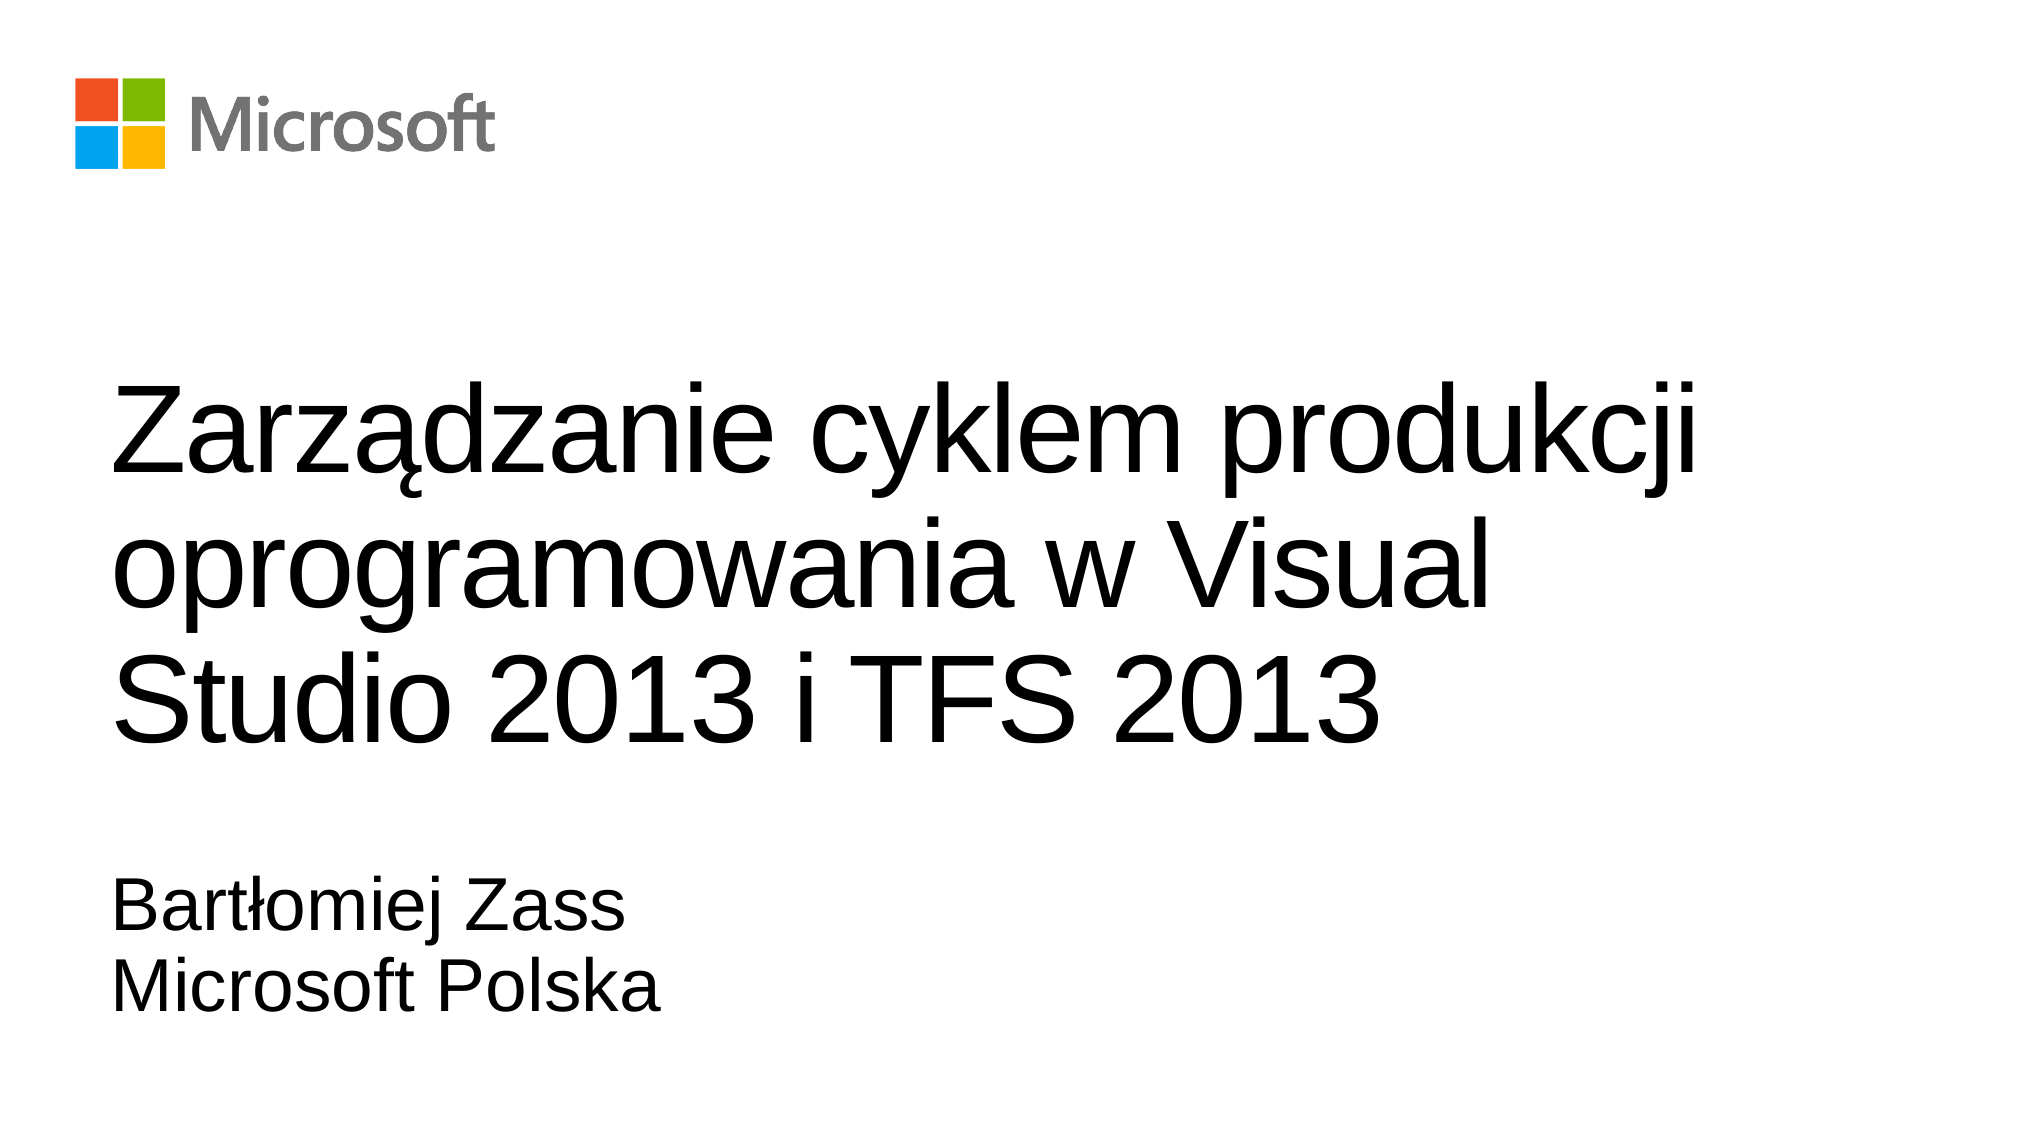

# Zarządzanie cyklem produkcji oprogramowania w Visual Studio 2013 i TFS 2013
Bartłomiej Zass
Microsoft Polska